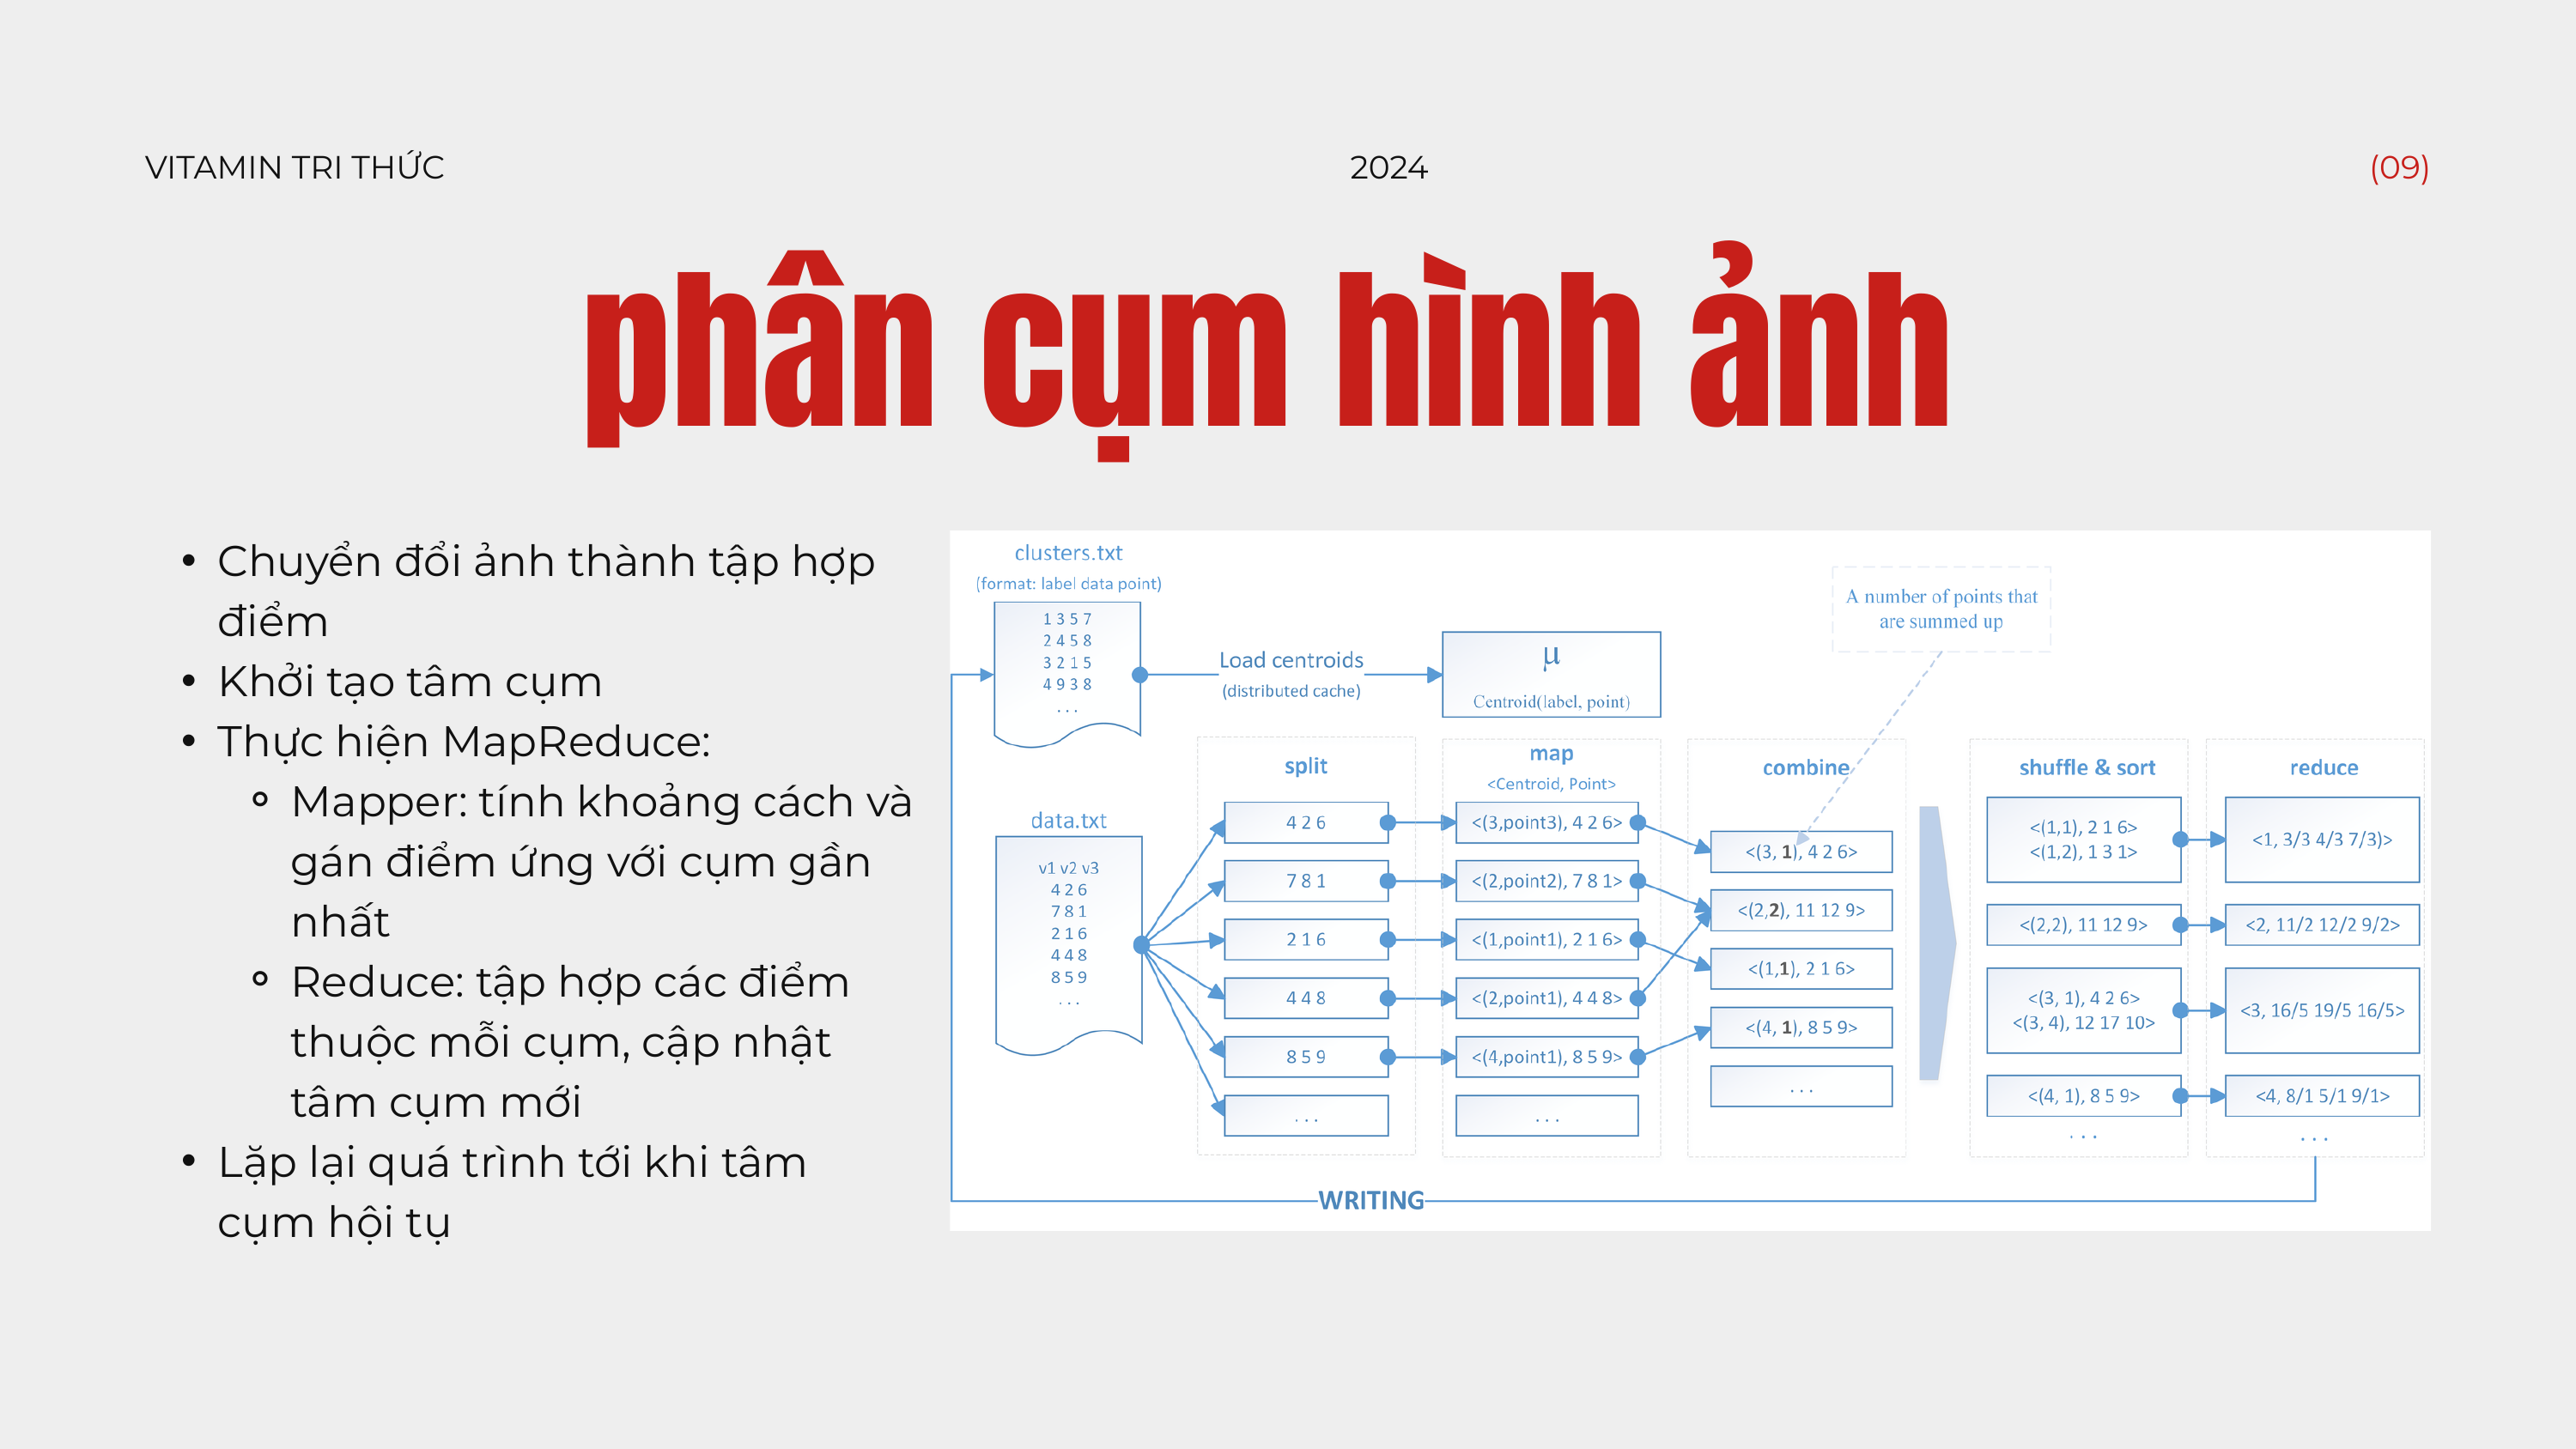

VITAMIN TRI THỨC
2024
(09)
phân cụm hình ảnh
Chuyển đổi ảnh thành tập hợp điểm
Khởi tạo tâm cụm
Thực hiện MapReduce:
Mapper: tính khoảng cách và gán điểm ứng với cụm gần nhất
Reduce: tập hợp các điểm thuộc mỗi cụm, cập nhật tâm cụm mới
Lặp lại quá trình tới khi tâm cụm hội tụ